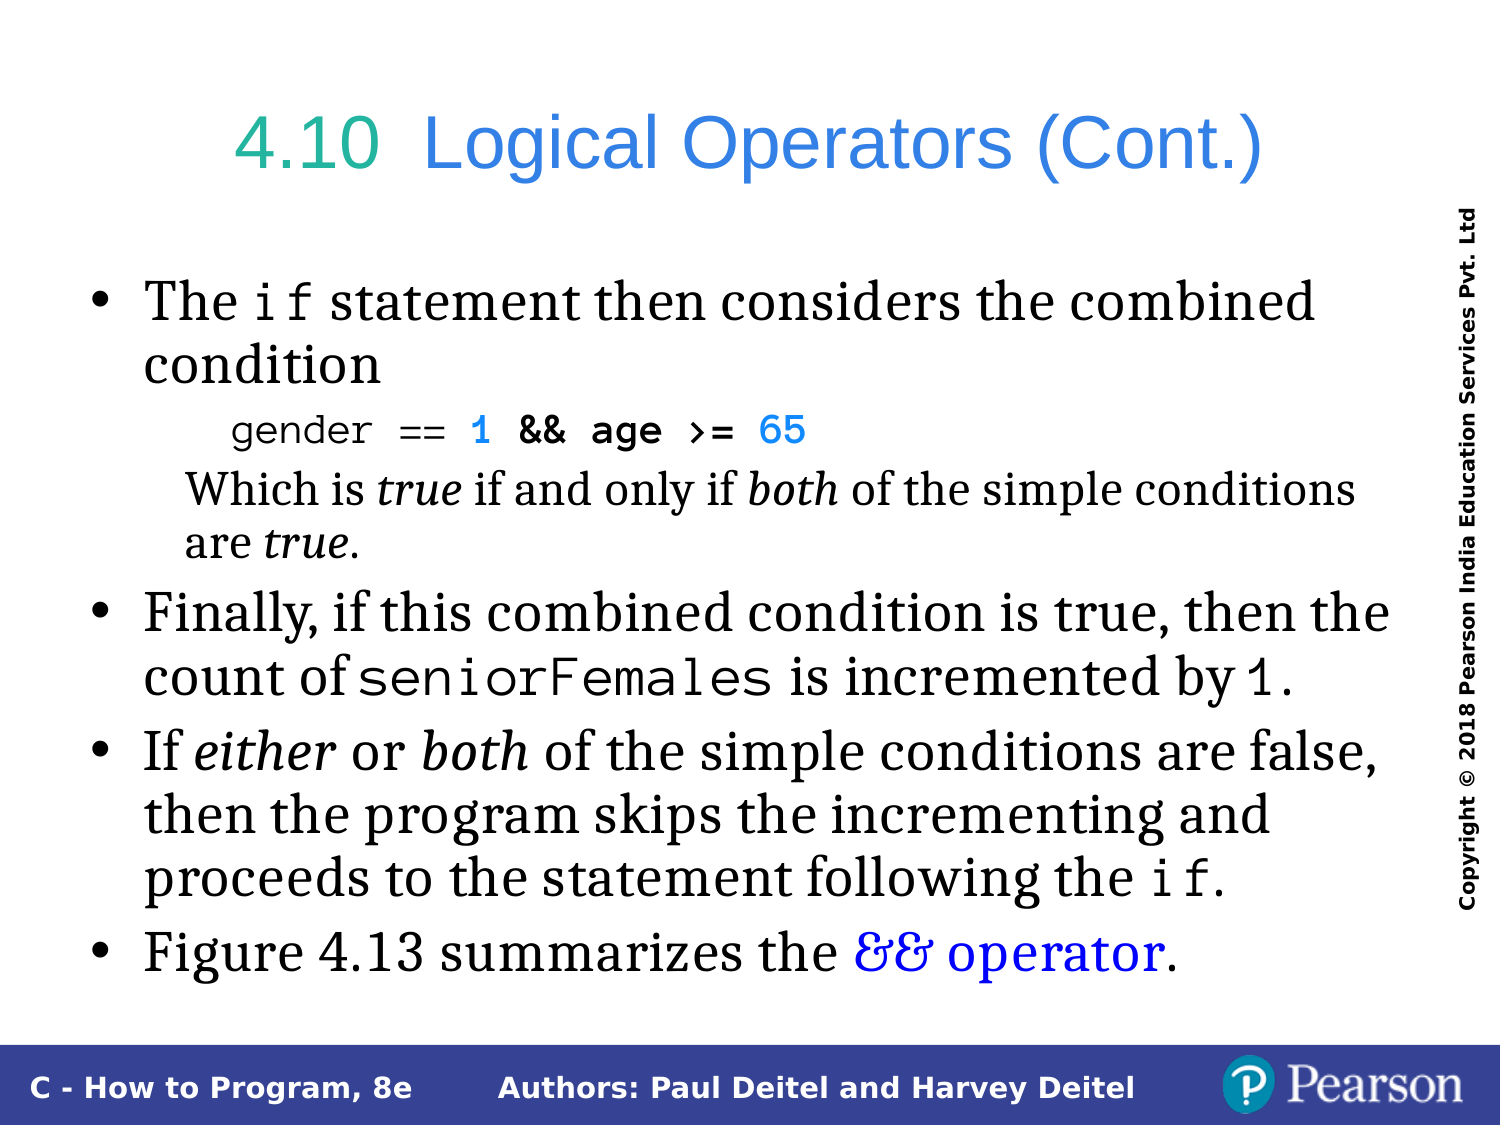

# 4.10  Logical Operators (Cont.)
The if statement then considers the combined condition
gender == 1 && age >= 65
Which is true if and only if both of the simple conditions are true.
Finally, if this combined condition is true, then the count of seniorFemales is incremented by 1.
If either or both of the simple conditions are false, then the program skips the incrementing and proceeds to the statement following the if.
Figure 4.13 summarizes the && operator.